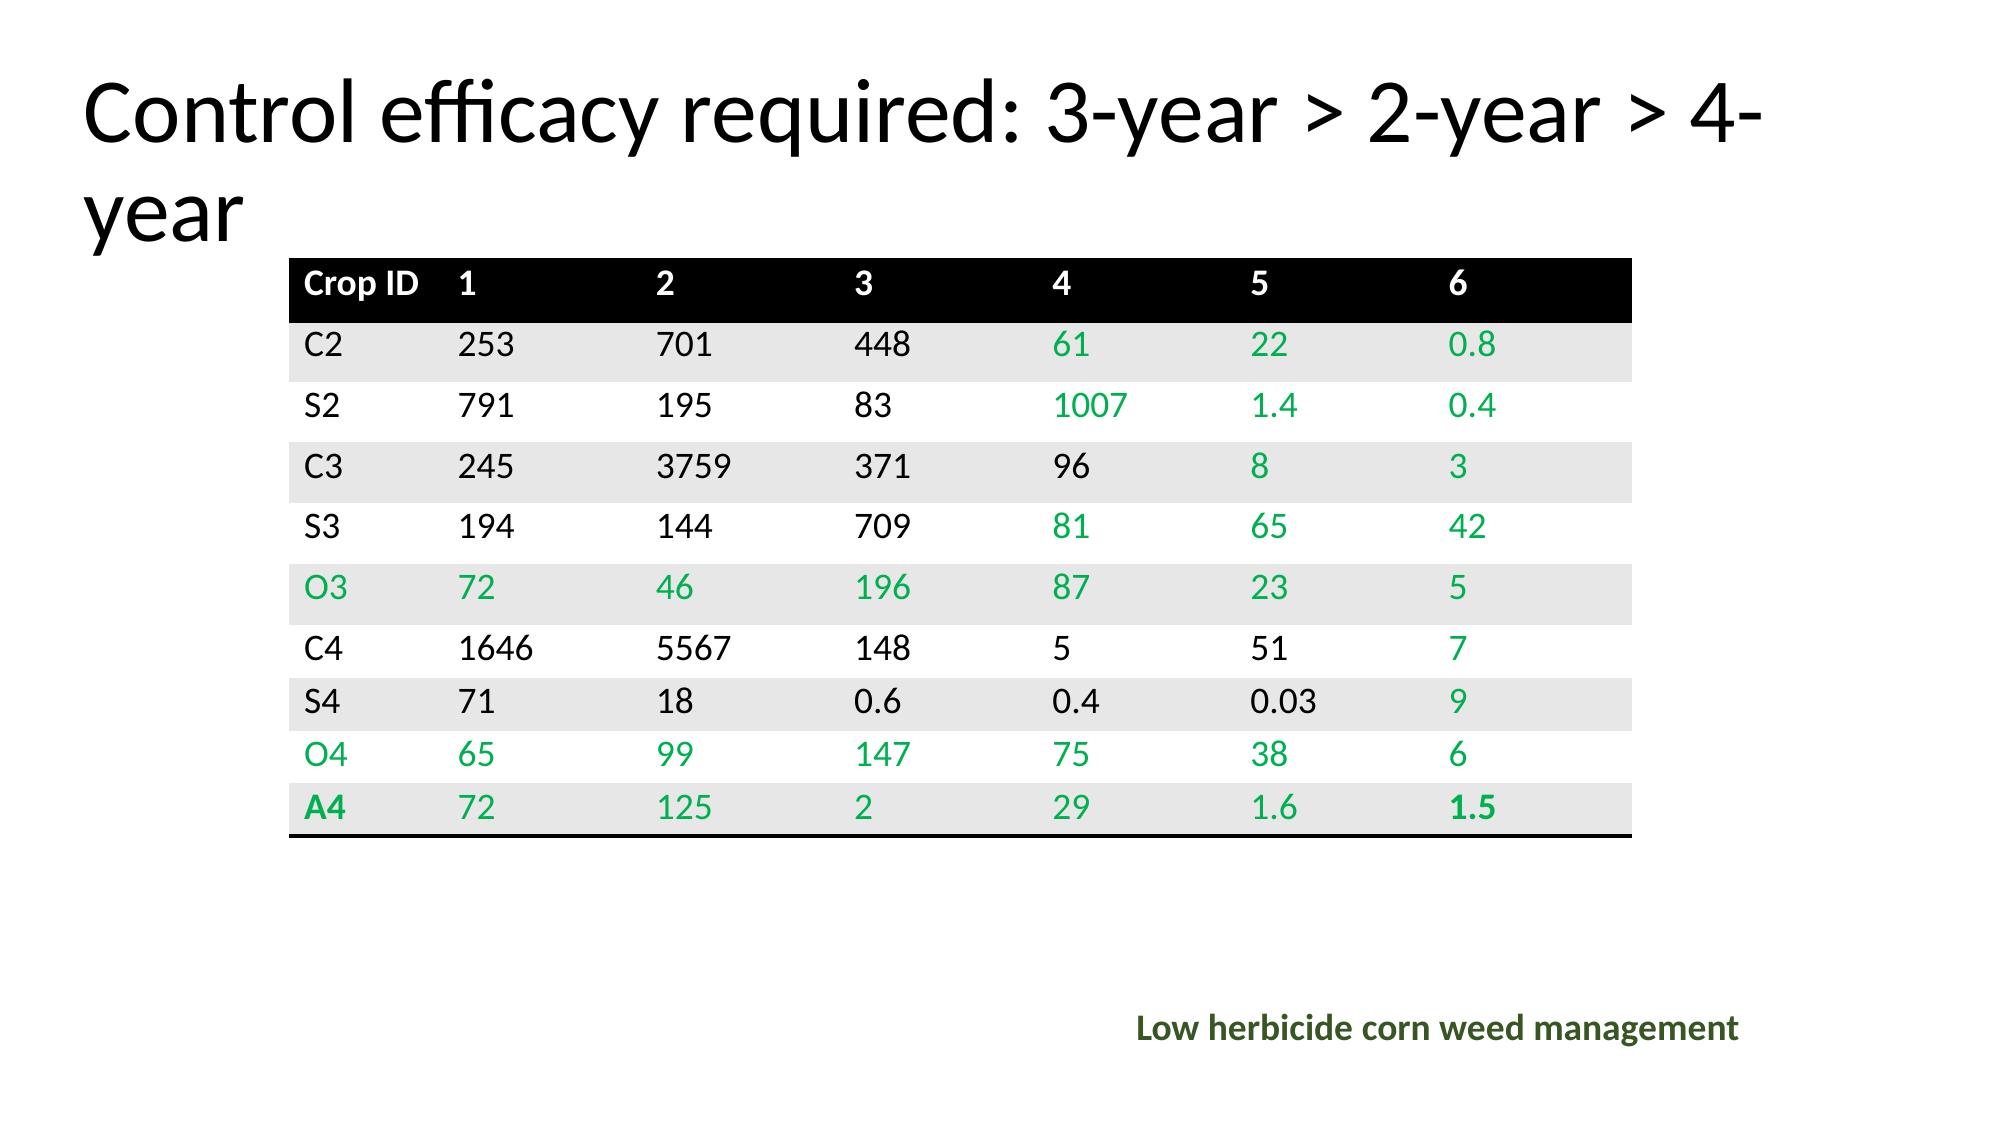

# Control efficacy required: 3-year > 2-year > 4-year
| Crop ID | 1 | 2 | 3 | 4 | 5 | 6 |
| --- | --- | --- | --- | --- | --- | --- |
| C2 | 253 | 701 | 448 | 61 | 22 | 0.8 |
| S2 | 791 | 195 | 83 | 1007 | 1.4 | 0.4 |
| C3 | 245 | 3759 | 371 | 96 | 8 | 3 |
| S3 | 194 | 144 | 709 | 81 | 65 | 42 |
| O3 | 72 | 46 | 196 | 87 | 23 | 5 |
| C4 | 1646 | 5567 | 148 | 5 | 51 | 7 |
| S4 | 71 | 18 | 0.6 | 0.4 | 0.03 | 9 |
| O4 | 65 | 99 | 147 | 75 | 38 | 6 |
| A4 | 72 | 125 | 2 | 29 | 1.6 | 1.5 |
Low herbicide corn weed management